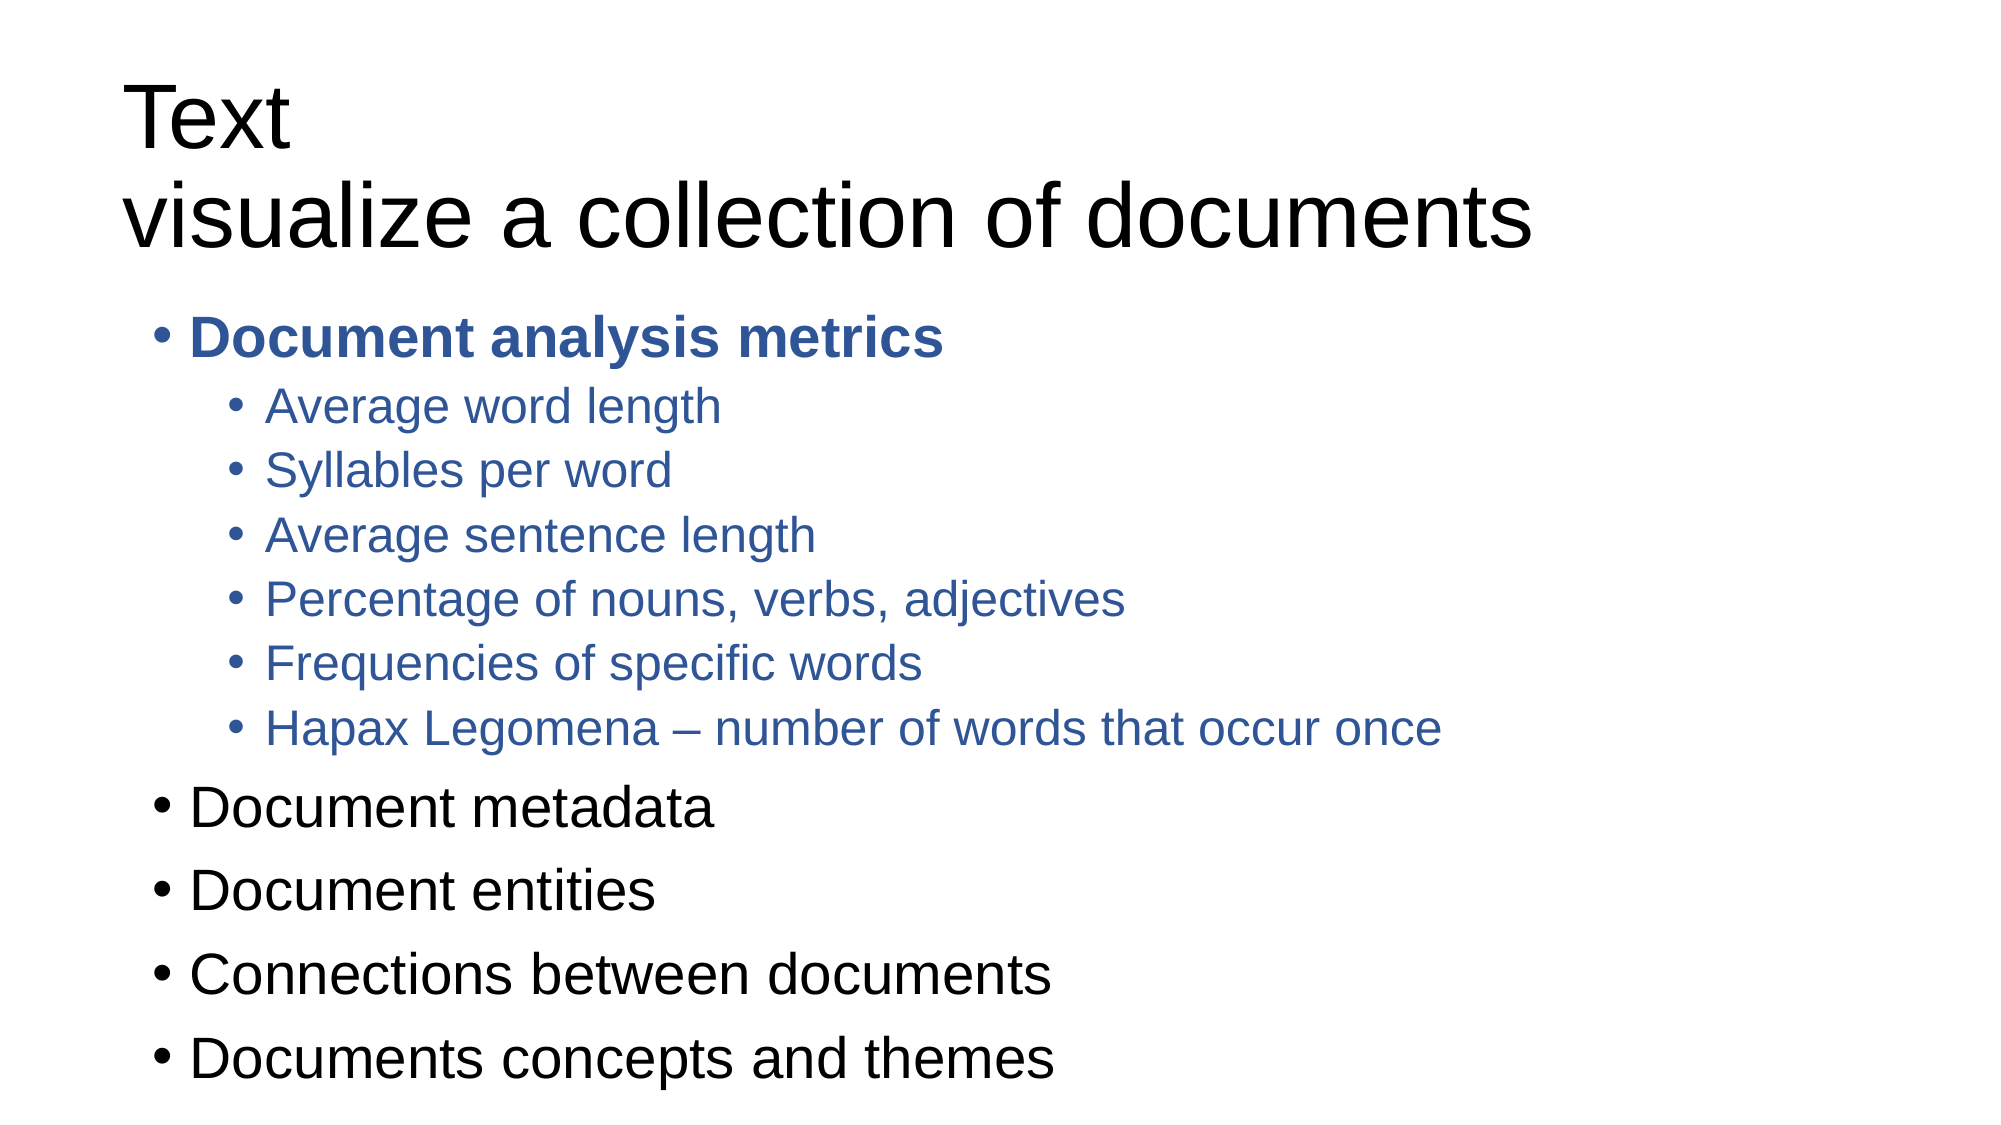

# Text visualize a collection of documents
Document analysis metrics
Average word length
Syllables per word
Average sentence length
Percentage of nouns, verbs, adjectives
Frequencies of specific words
Hapax Legomena – number of words that occur once
Document metadata
Document entities
Connections between documents
Documents concepts and themes